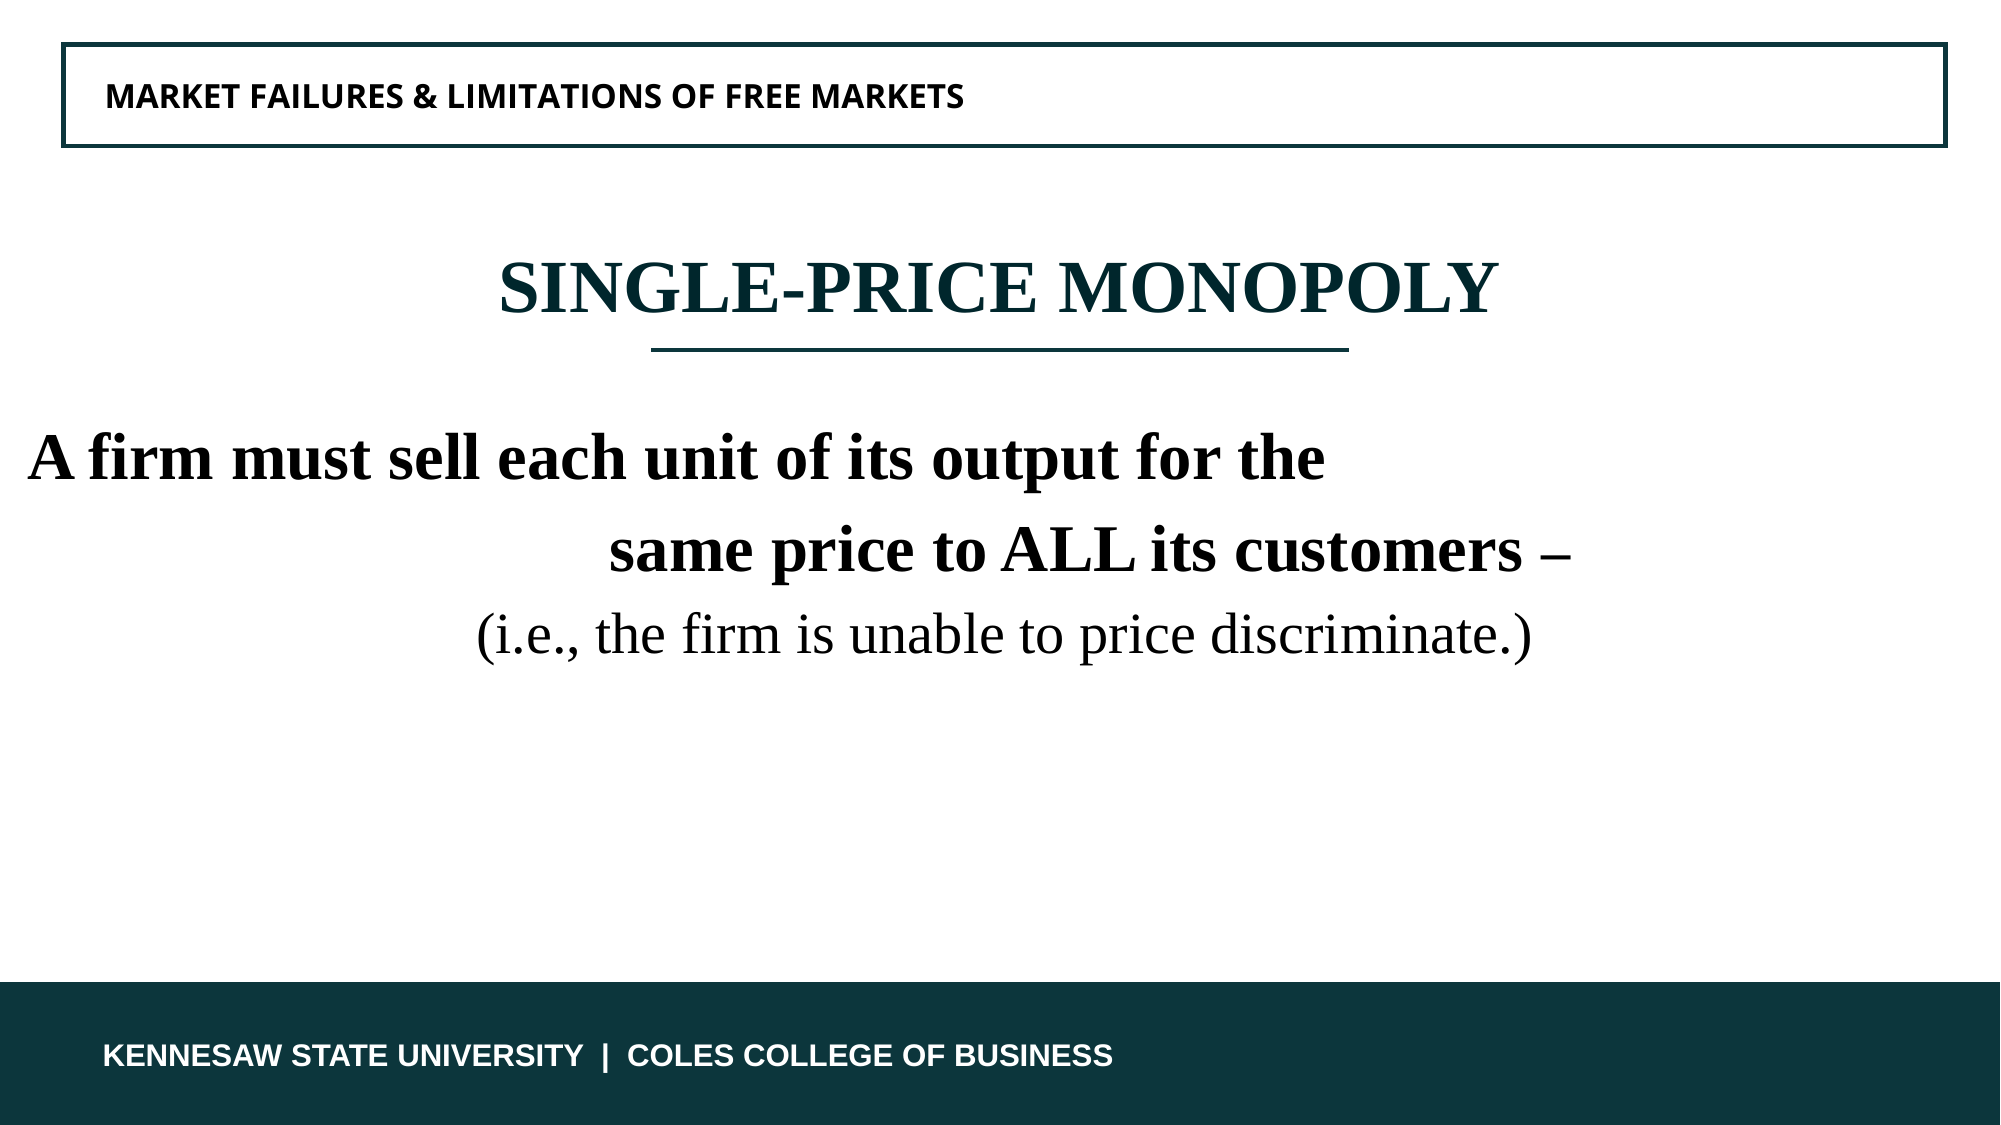

MARKET FAILURES & LIMITATIONS OF FREE MARKETS
SINGLE-PRICE MONOPOLY
A firm must sell each unit of its output for the                                                    same price to ALL its customers –
(i.e., the firm is unable to price discriminate.)
          KENNESAW STATE UNIVERSITY  |  COLES COLLEGE OF BUSINESS